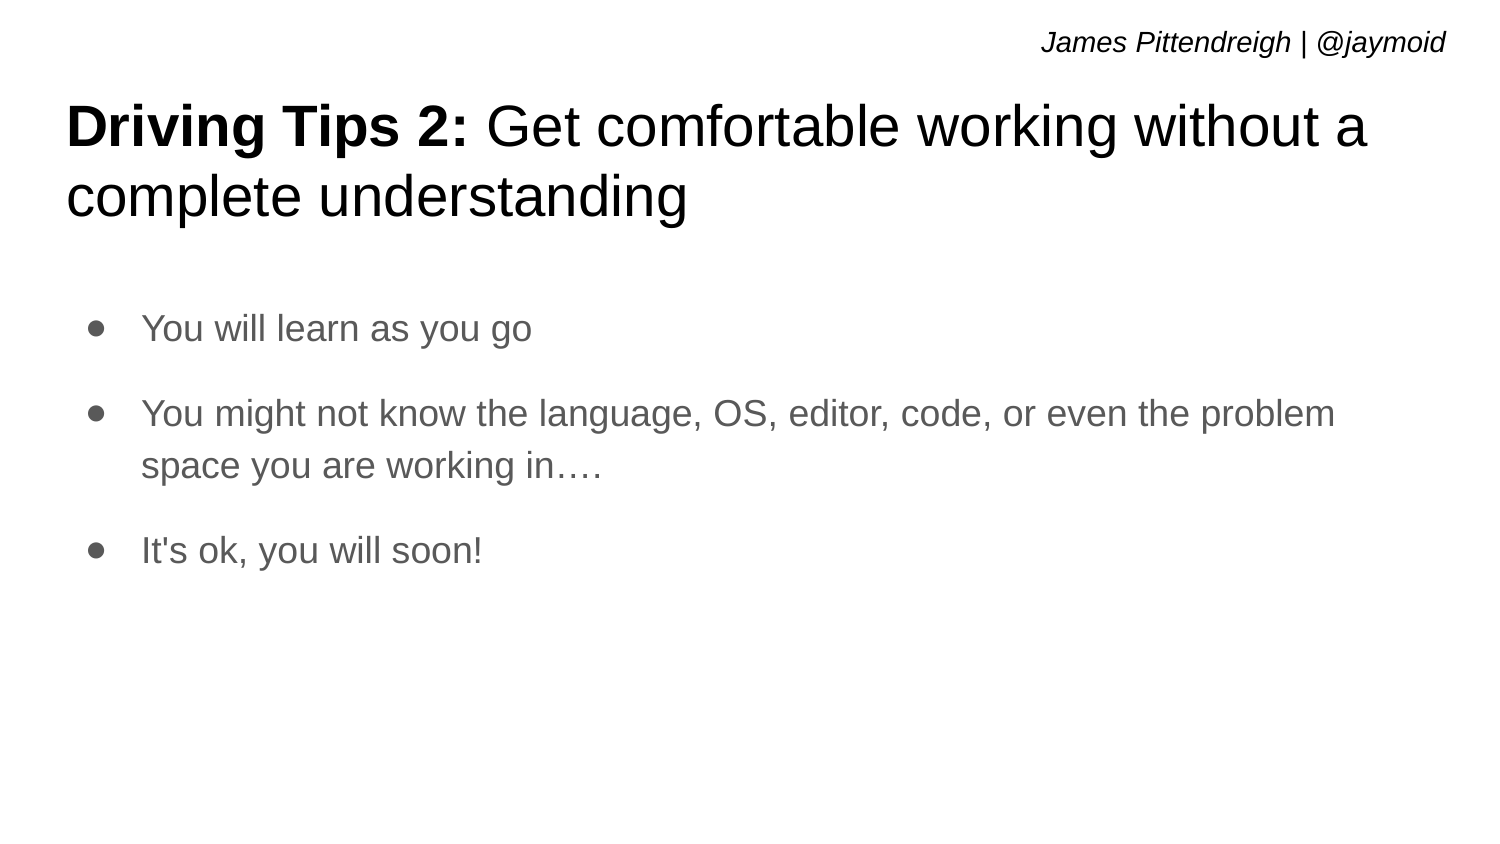

# Driving Tips 2: Get comfortable working without a complete understanding

You will learn as you go
You might not know the language, OS, editor, code, or even the problem space you are working in….
It's ok, you will soon!